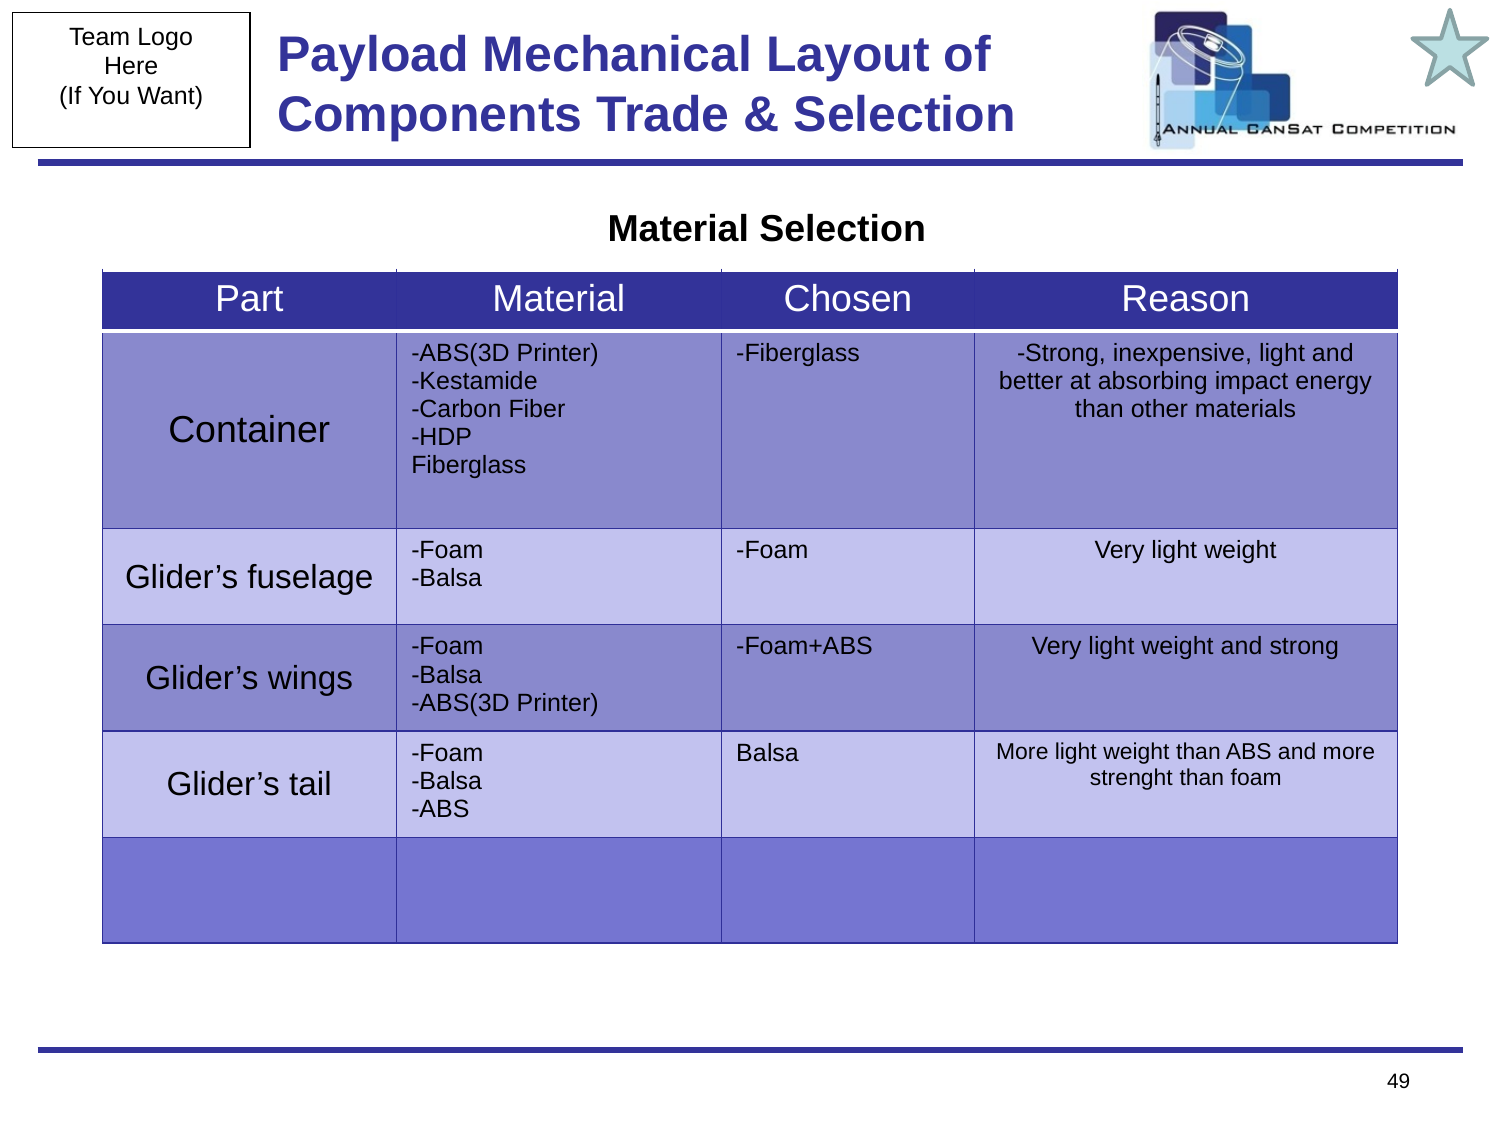

# Payload Mechanical Layout of Components Trade & Selection
Material Selection
| Part | Material | Chosen | Reason |
| --- | --- | --- | --- |
| Container | -ABS(3D Printer) -Kestamide -Carbon Fiber -HDP Fiberglass | -Fiberglass | -Strong, inexpensive, light and better at absorbing impact energy than other materials |
| Glider’s fuselage | -Foam -Balsa | -Foam | Very light weight |
| Glider’s wings | -Foam -Balsa -ABS(3D Printer) | -Foam+ABS | Very light weight and strong |
| Glider’s tail | -Foam -Balsa -ABS | Balsa | More light weight than ABS and more strenght than foam |
|  |  |  |  |
49